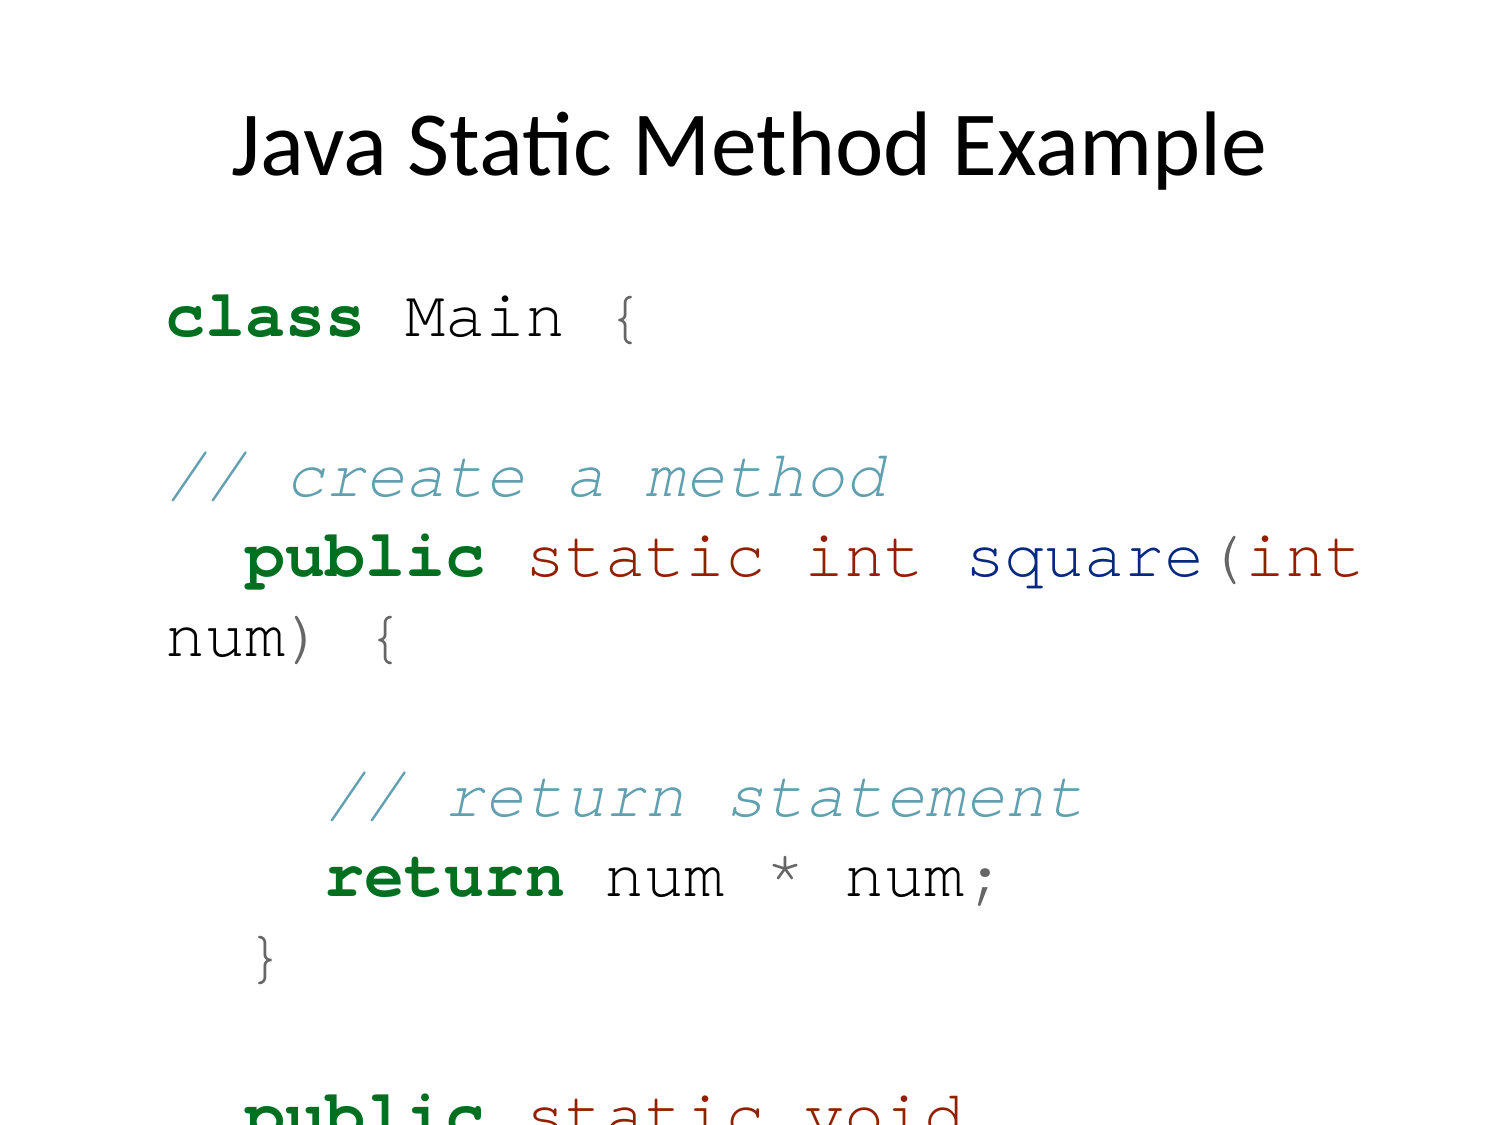

# Java Static Method Example
class Main {
// create a method
  public static int square(int num) {
    // return statement
    return num * num;
  }
  public static void main(String[] args) {
    int result;
    // call the method
    // store returned value to result
    result = square(10);
    System.out.println("Squared value of 10 is: " + result);
  }
}